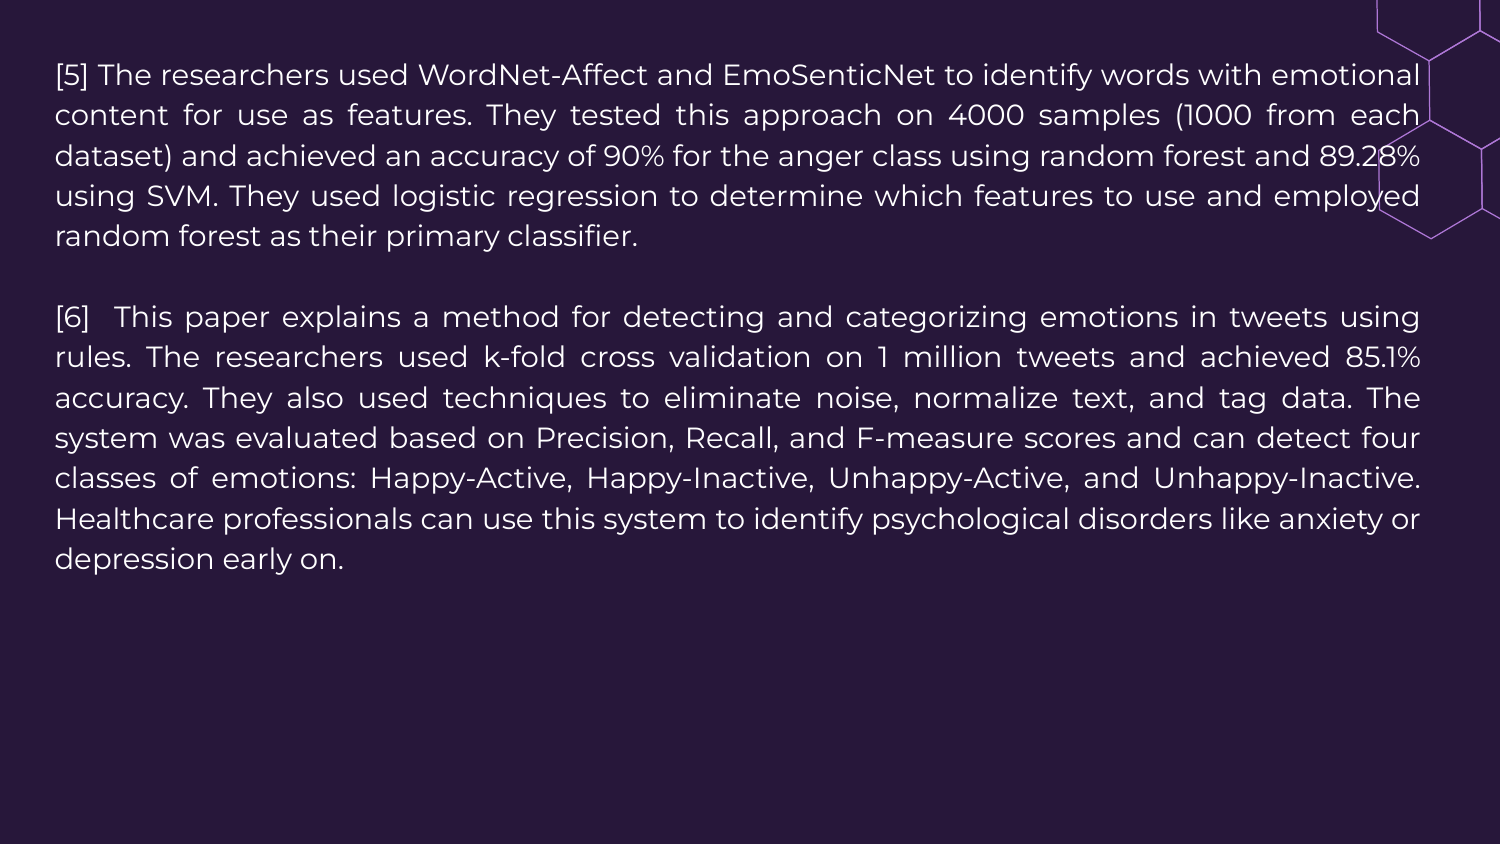

[5] The researchers used WordNet-Affect and EmoSenticNet to identify words with emotional content for use as features. They tested this approach on 4000 samples (1000 from each dataset) and achieved an accuracy of 90% for the anger class using random forest and 89.28% using SVM. They used logistic regression to determine which features to use and employed random forest as their primary classifier.

[6]  This paper explains a method for detecting and categorizing emotions in tweets using rules. The researchers used k-fold cross validation on 1 million tweets and achieved 85.1% accuracy. They also used techniques to eliminate noise, normalize text, and tag data. The system was evaluated based on Precision, Recall, and F-measure scores and can detect four classes of emotions: Happy-Active, Happy-Inactive, Unhappy-Active, and Unhappy-Inactive. Healthcare professionals can use this system to identify psychological disorders like anxiety or depression early on.